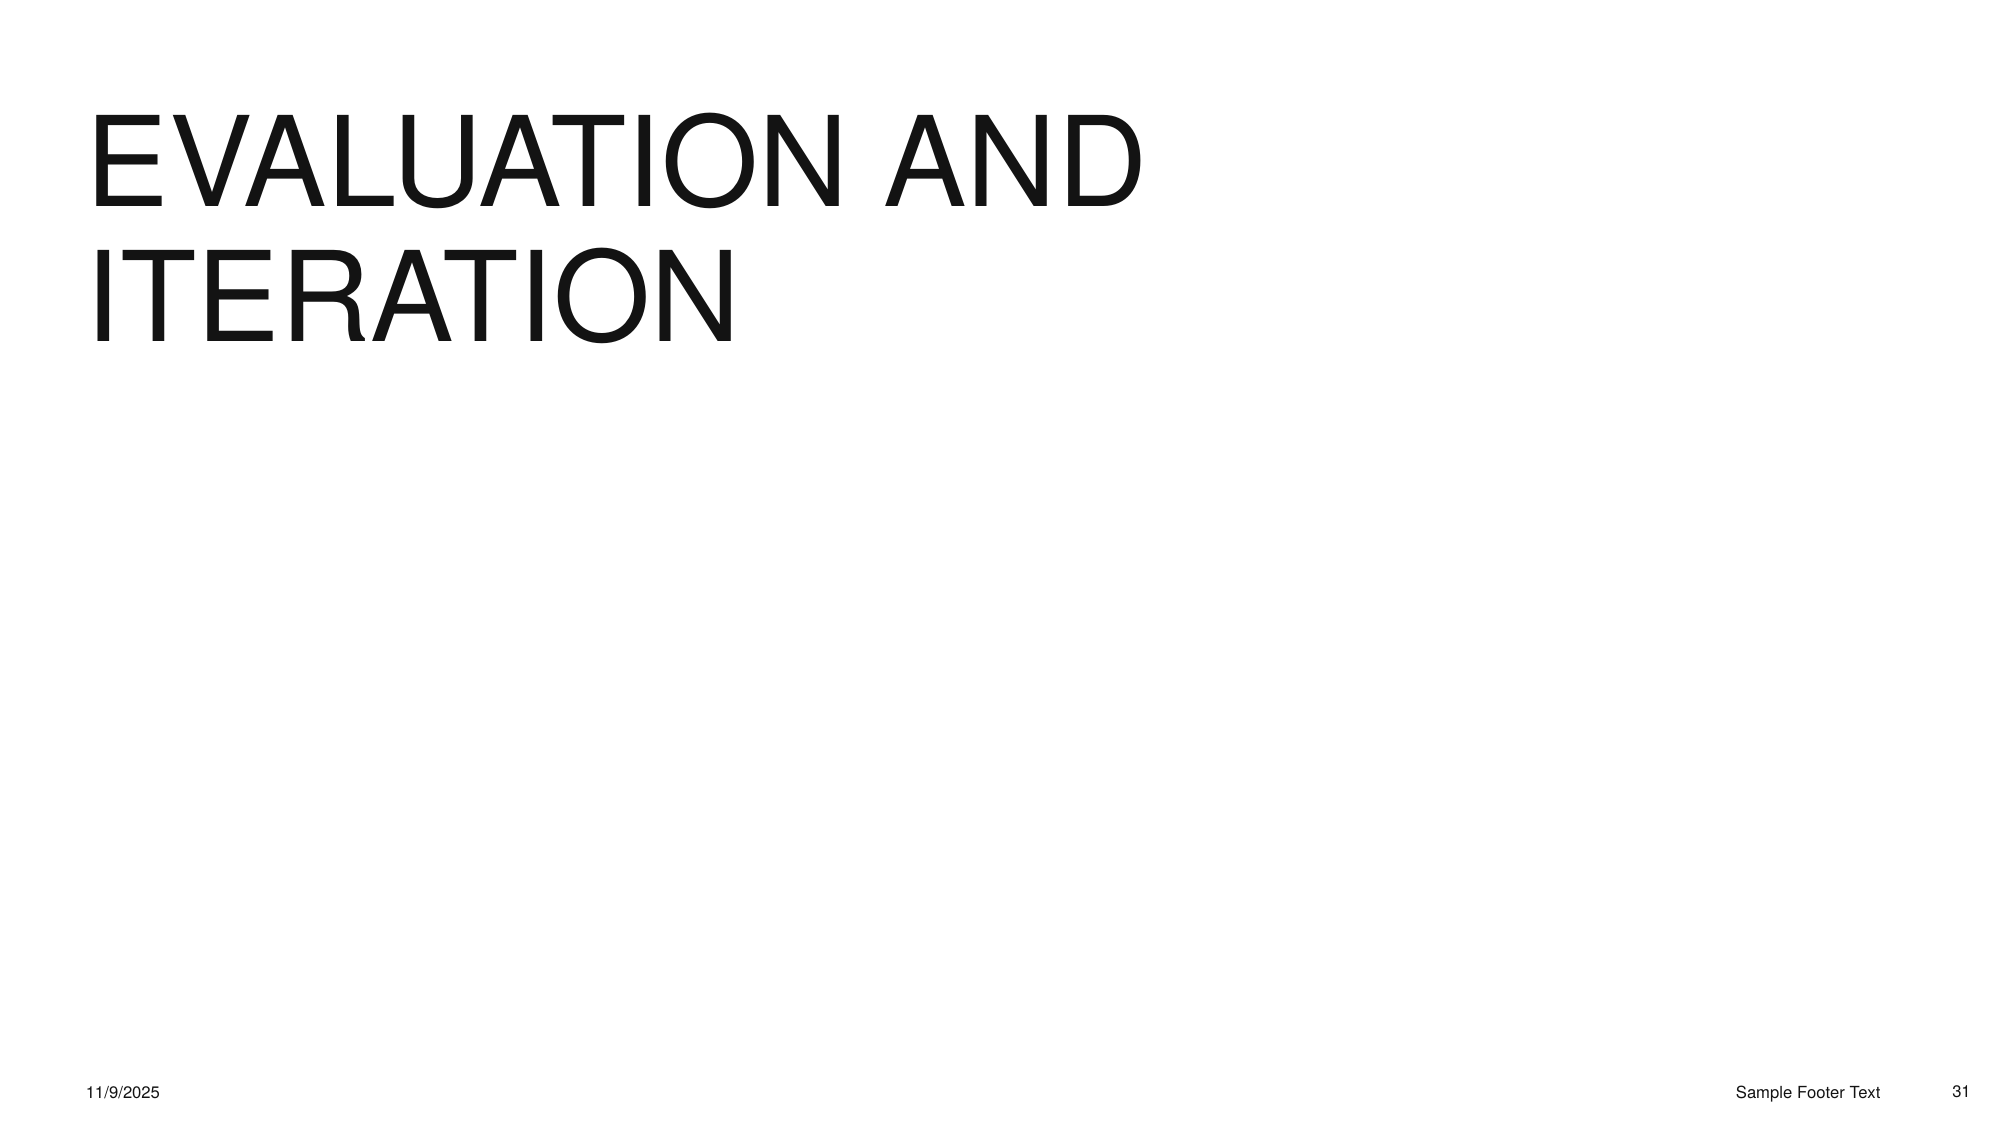

# Evaluation and Iteration

11/9/2025
Sample Footer Text
31